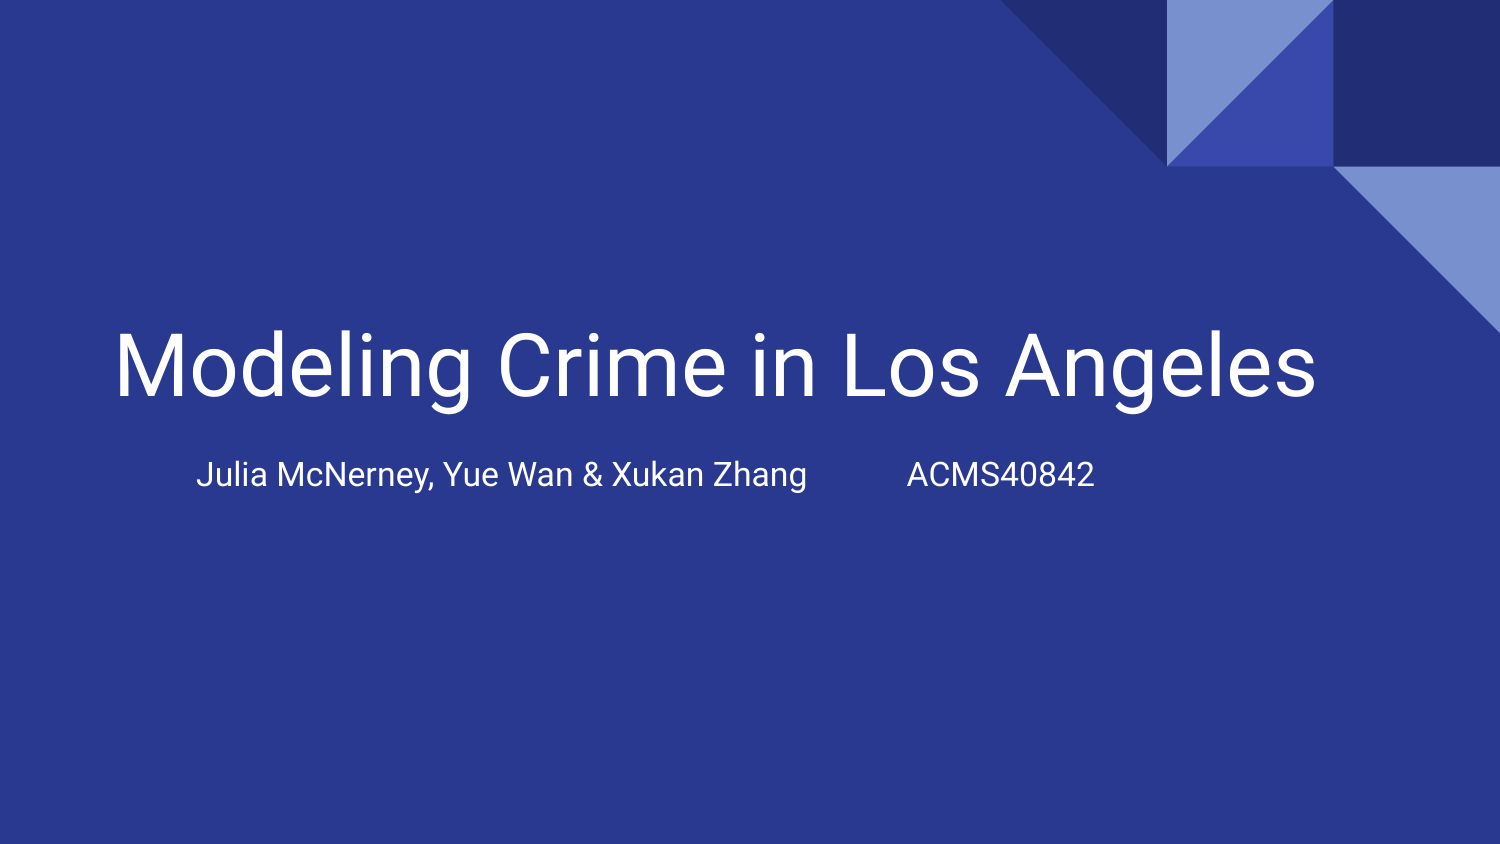

# Modeling Crime in Los Angeles
Julia McNerney, Yue Wan & Xukan Zhang            ACMS40842